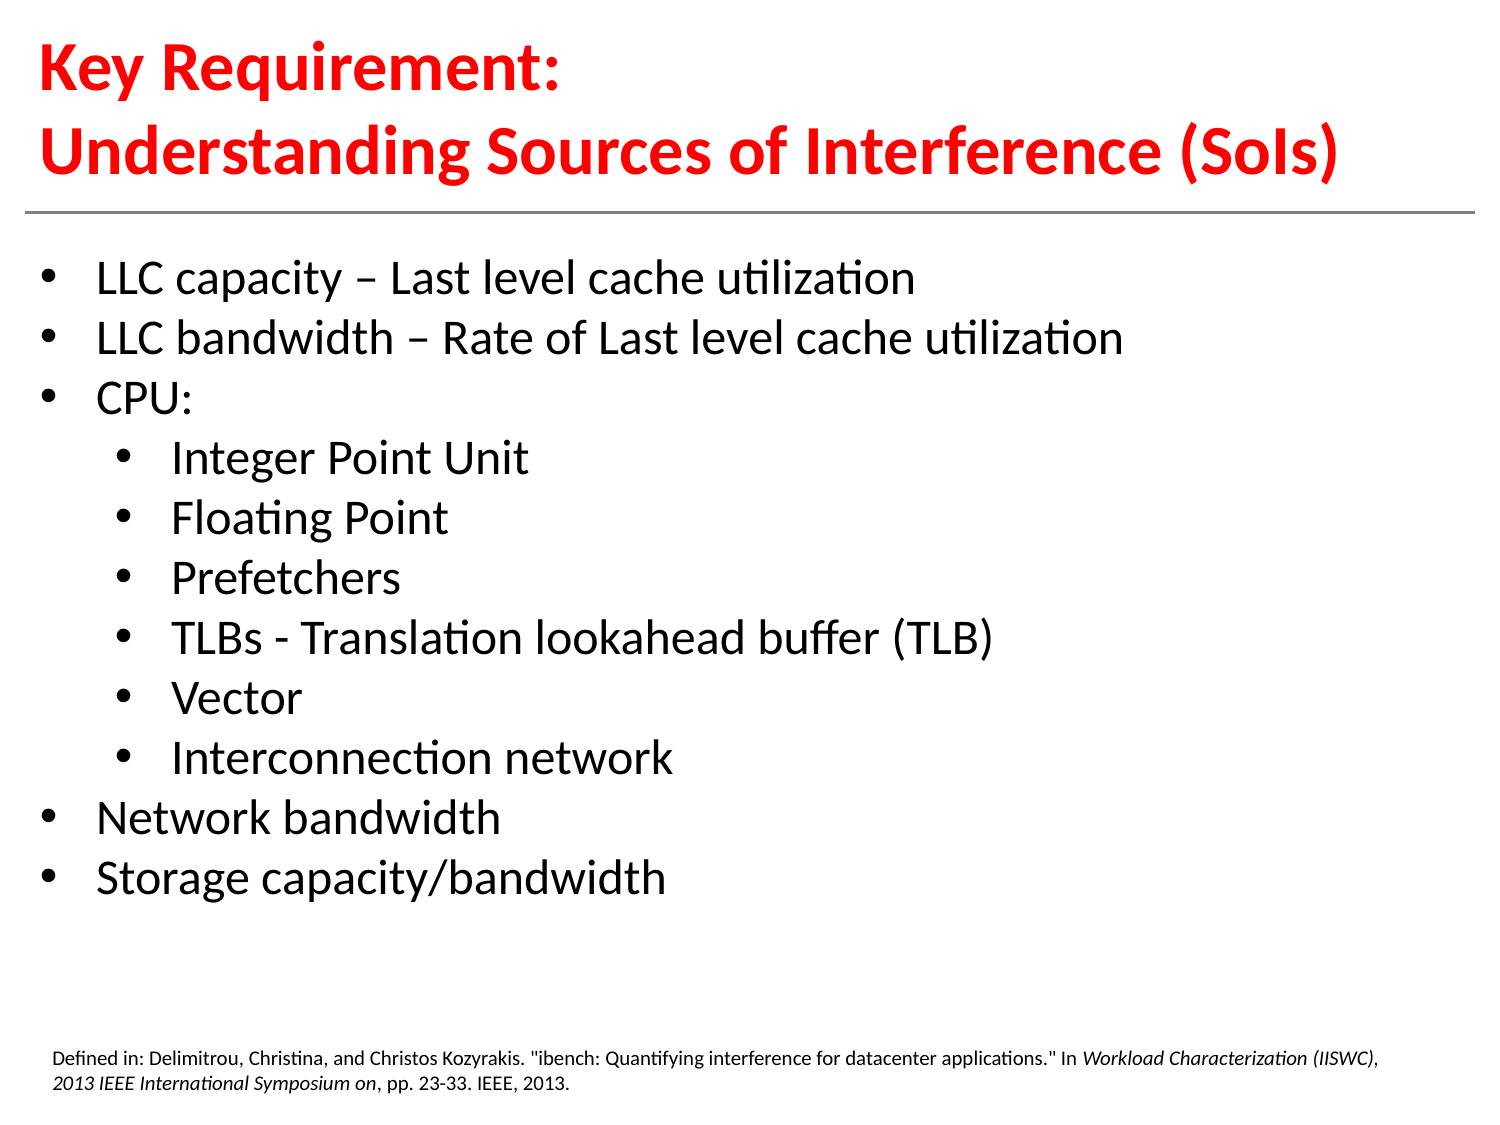

# Key Requirement: Understanding Sources of Interference (SoIs)
LLC capacity – Last level cache utilization
LLC bandwidth – Rate of Last level cache utilization
CPU:
Integer Point Unit
Floating Point
Prefetchers
TLBs - Translation lookahead buffer (TLB)
Vector
Interconnection network
Network bandwidth
Storage capacity/bandwidth
Defined in: Delimitrou, Christina, and Christos Kozyrakis. "ibench: Quantifying interference for datacenter applications." In Workload Characterization (IISWC), 2013 IEEE International Symposium on, pp. 23-33. IEEE, 2013.